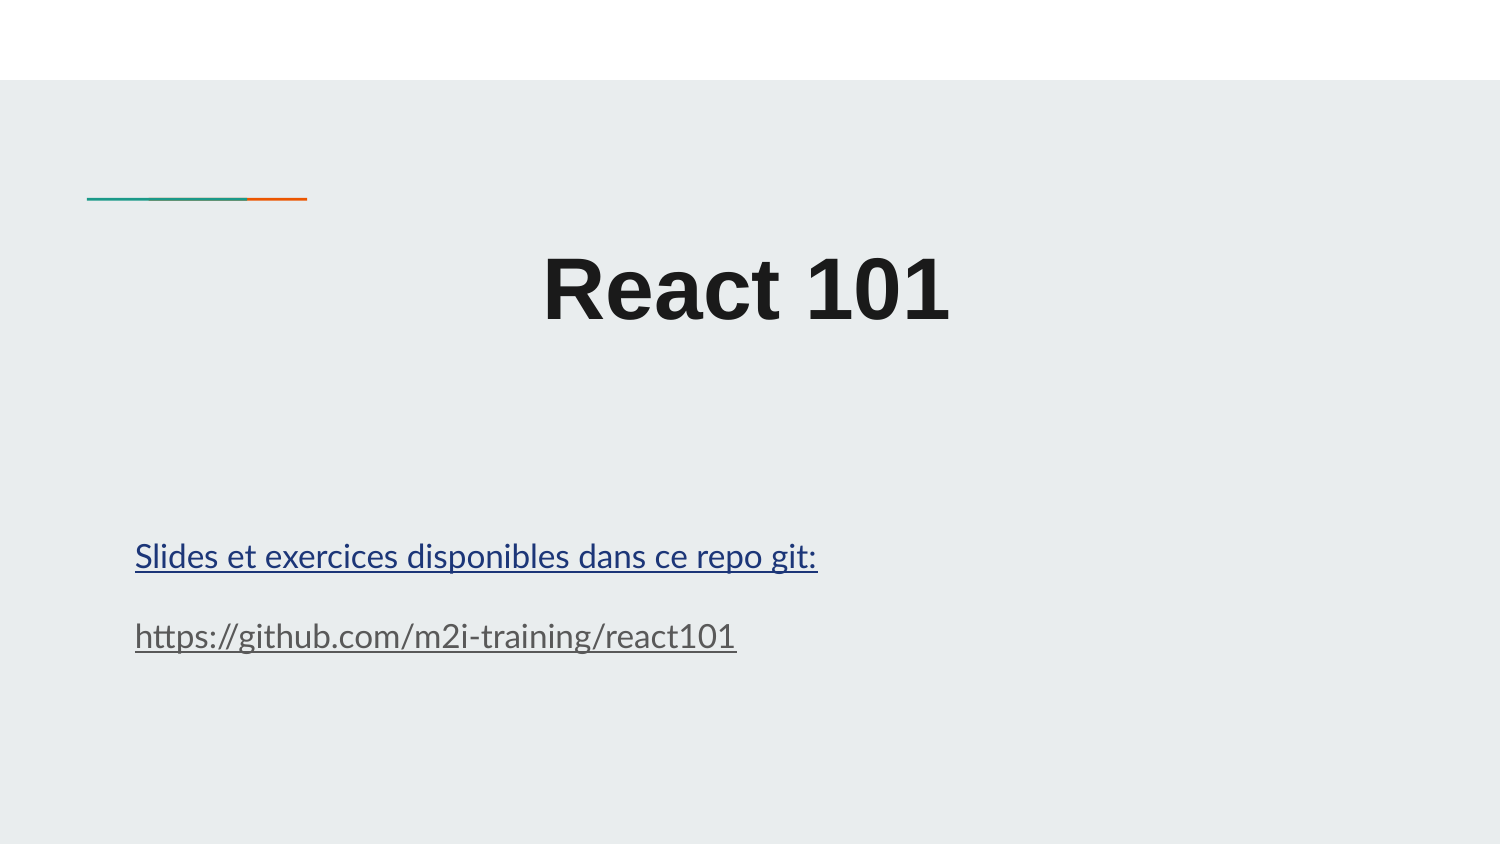

# React 101
Slides et exercices disponibles dans ce repo git:

https://github.com/m2i-training/react101